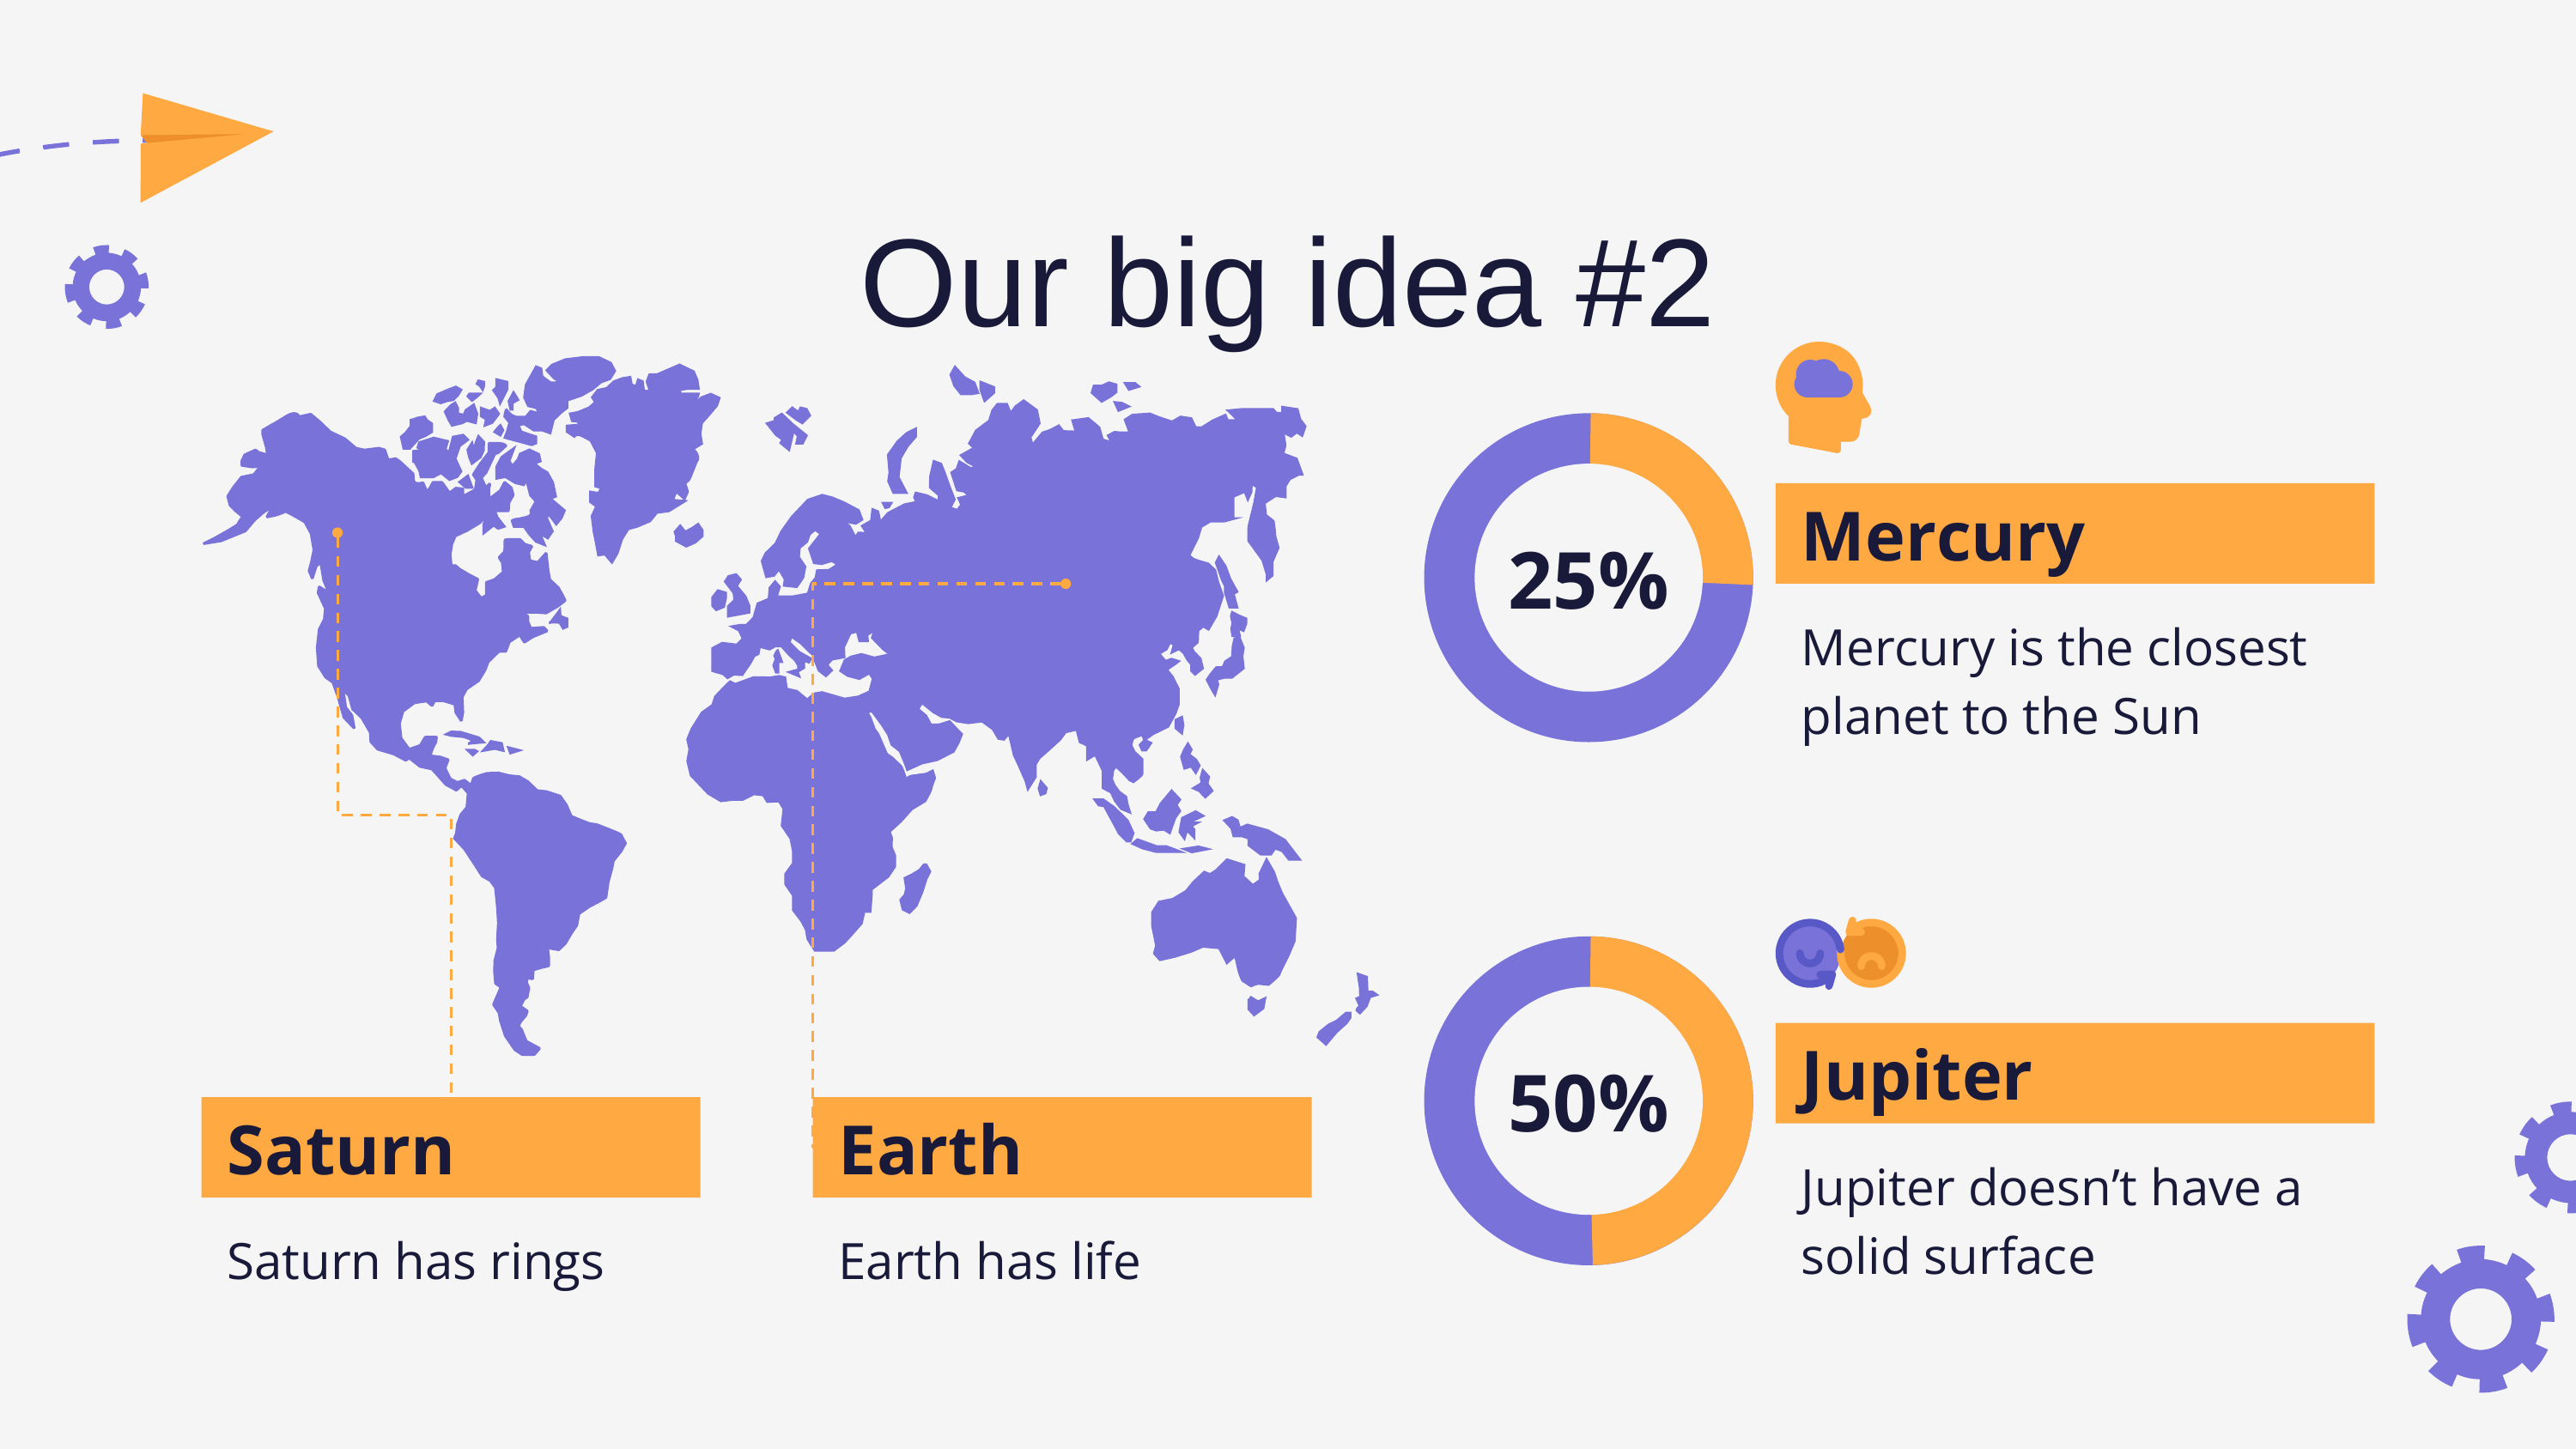

# Our big idea #2

Mercury
25%
Mercury is the closest planet to the Sun

Jupiter
50%
Saturn
Earth
Jupiter doesn’t have a solid surface
Saturn has rings
Earth has life